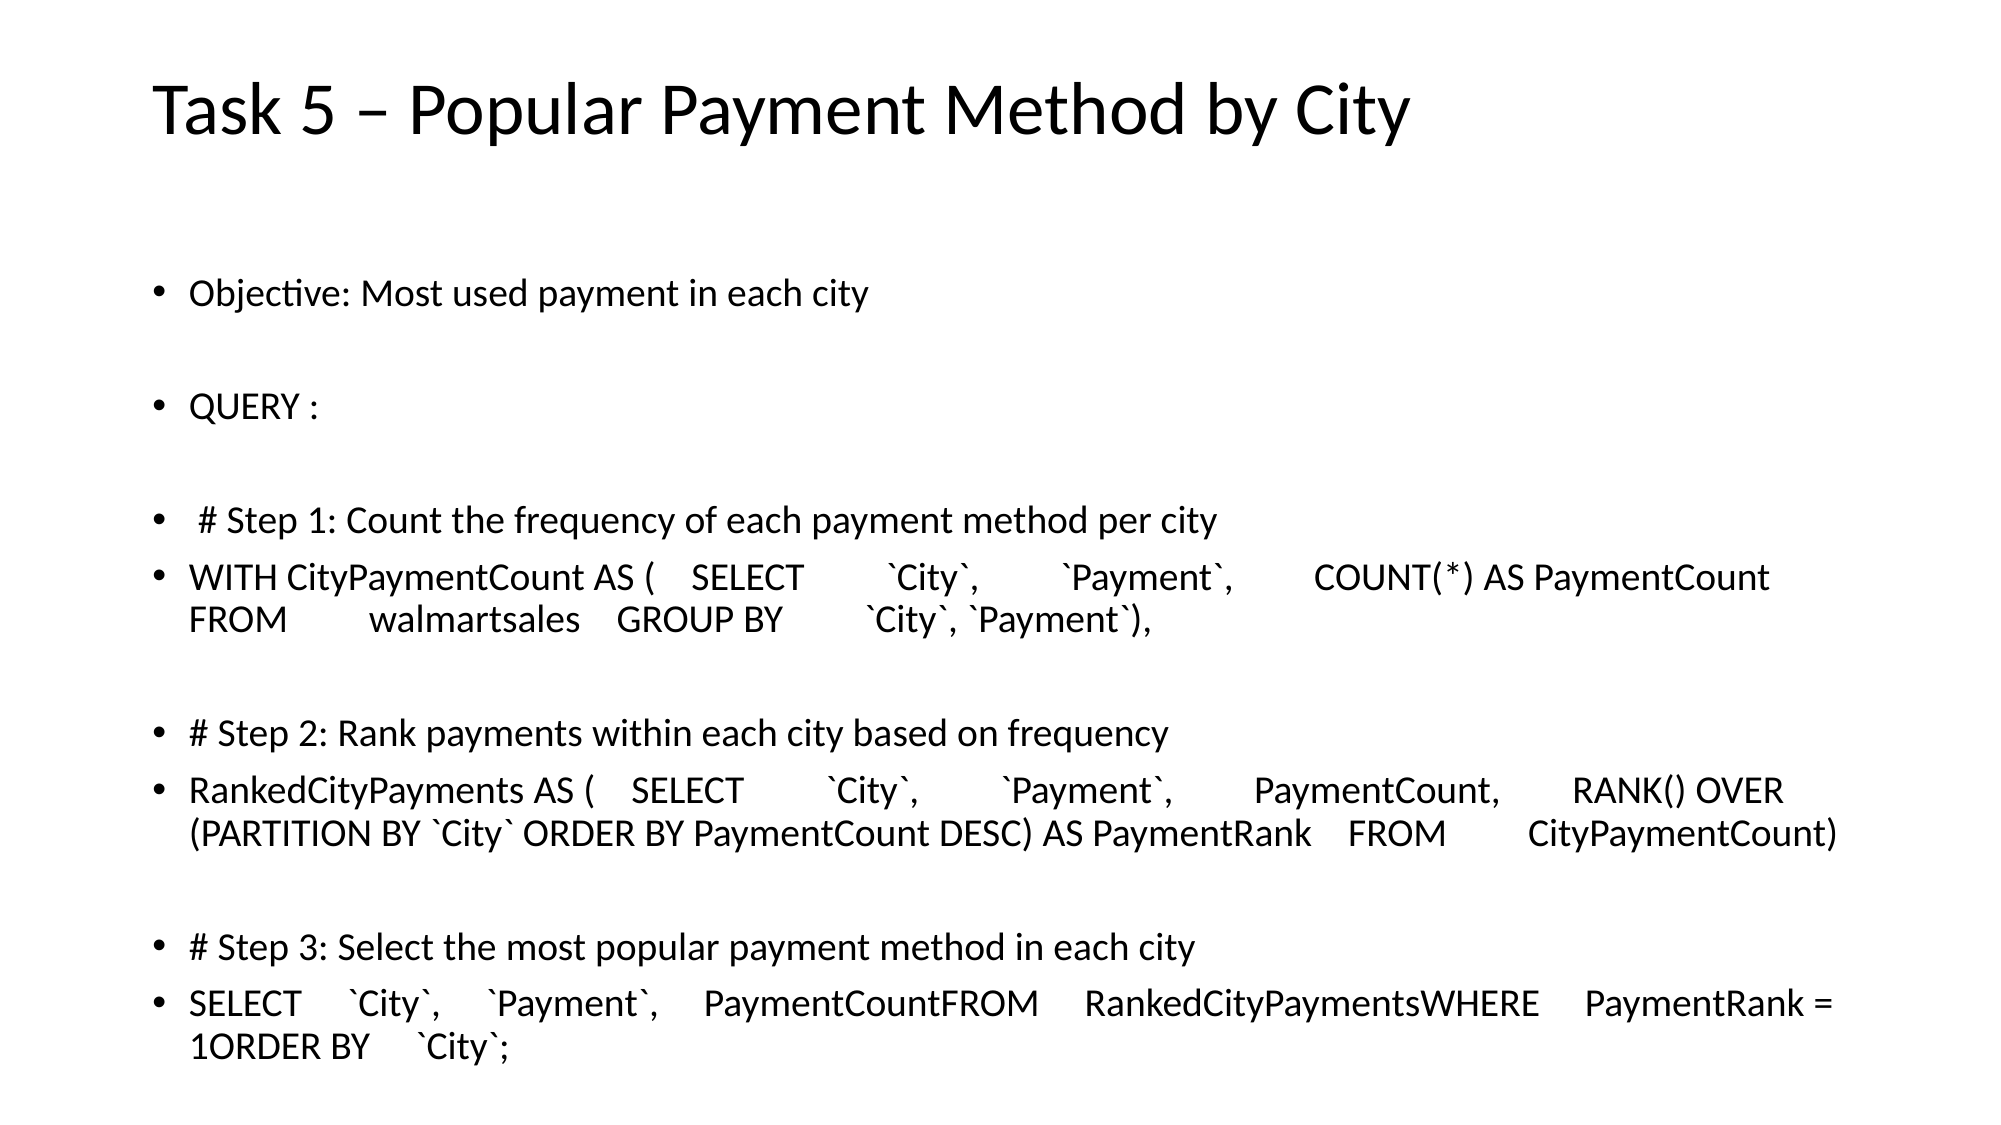

# Task 5 – Popular Payment Method by City

Objective: Most used payment in each city

QUERY :

 # Step 1: Count the frequency of each payment method per city
WITH CityPaymentCount AS (    SELECT         `City`,         `Payment`,         COUNT(*) AS PaymentCount    FROM         walmartsales    GROUP BY         `City`, `Payment`),

# Step 2: Rank payments within each city based on frequency
RankedCityPayments AS (    SELECT         `City`,         `Payment`,         PaymentCount,        RANK() OVER (PARTITION BY `City` ORDER BY PaymentCount DESC) AS PaymentRank    FROM         CityPaymentCount)

# Step 3: Select the most popular payment method in each city
SELECT     `City`,     `Payment`,     PaymentCountFROM     RankedCityPaymentsWHERE     PaymentRank = 1ORDER BY     `City`;